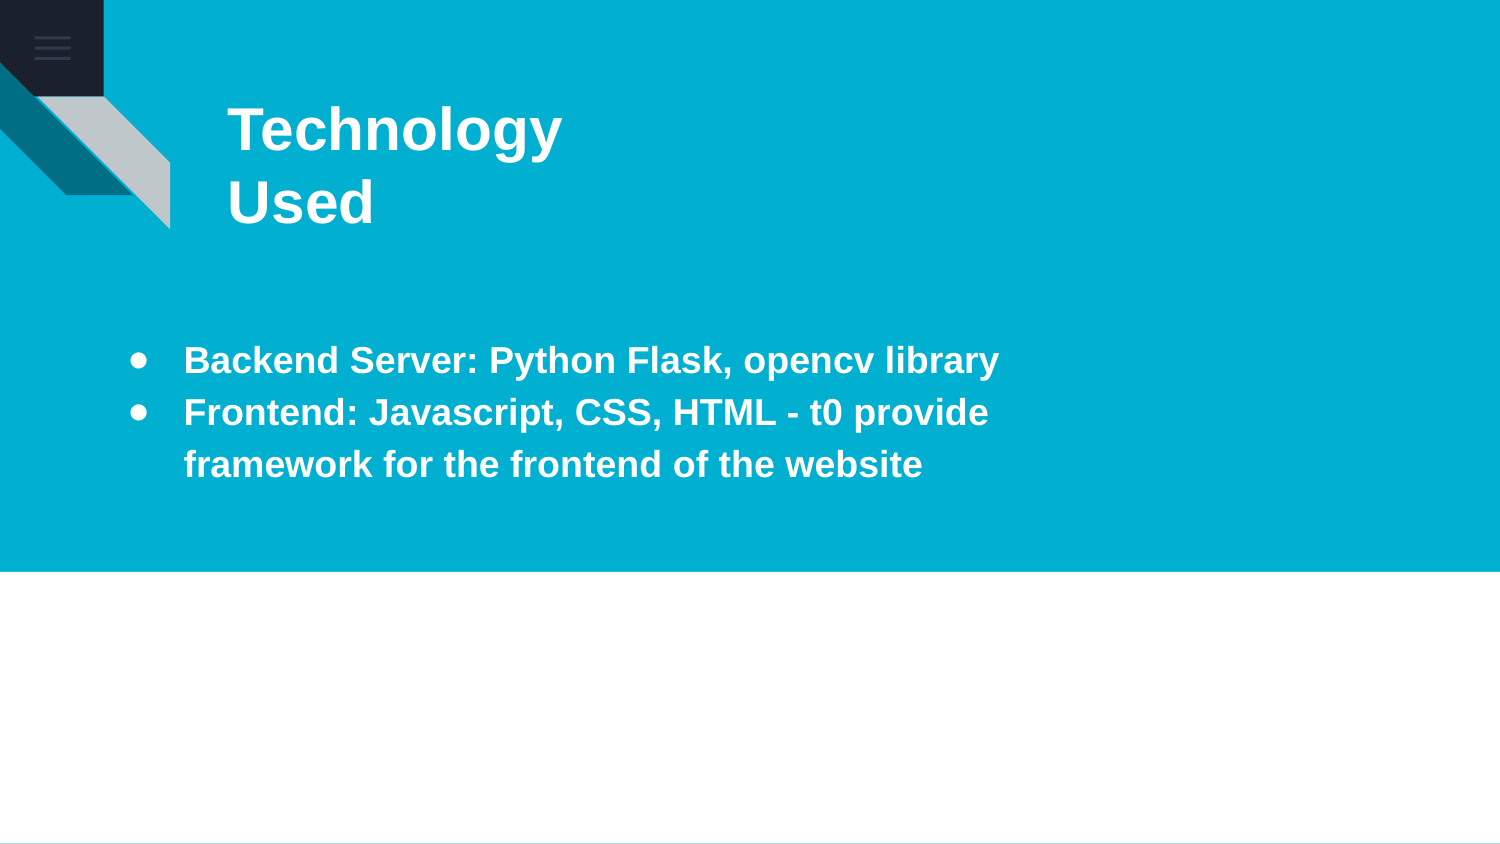

Technology Used
Backend Server: Python Flask, opencv library
Frontend: Javascript, CSS, HTML - t0 provide framework for the frontend of the website